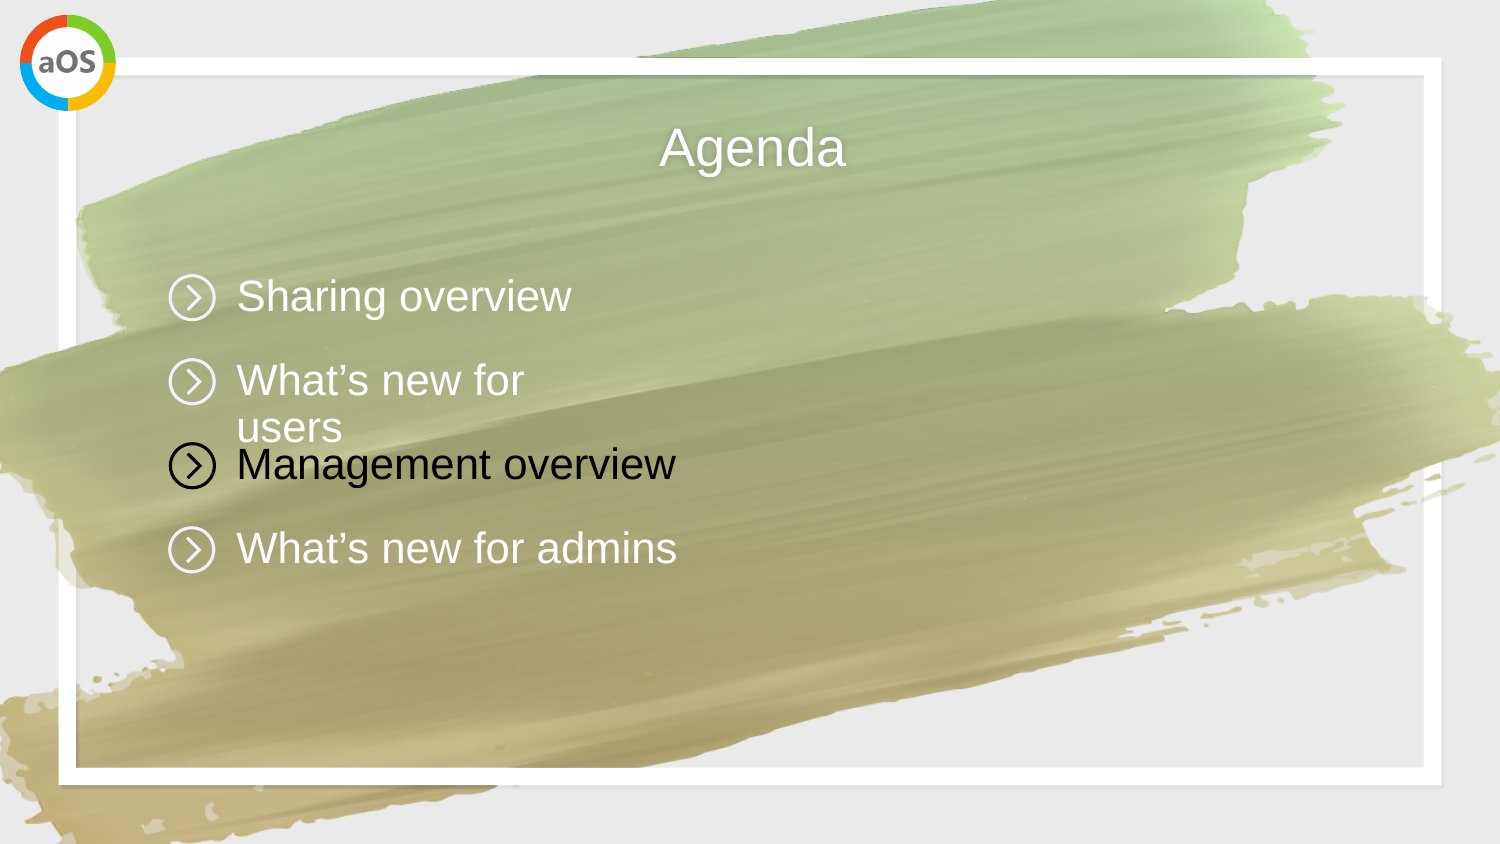

# Agenda

Sharing overview

What’s new for users

Management overview

What’s new for admins